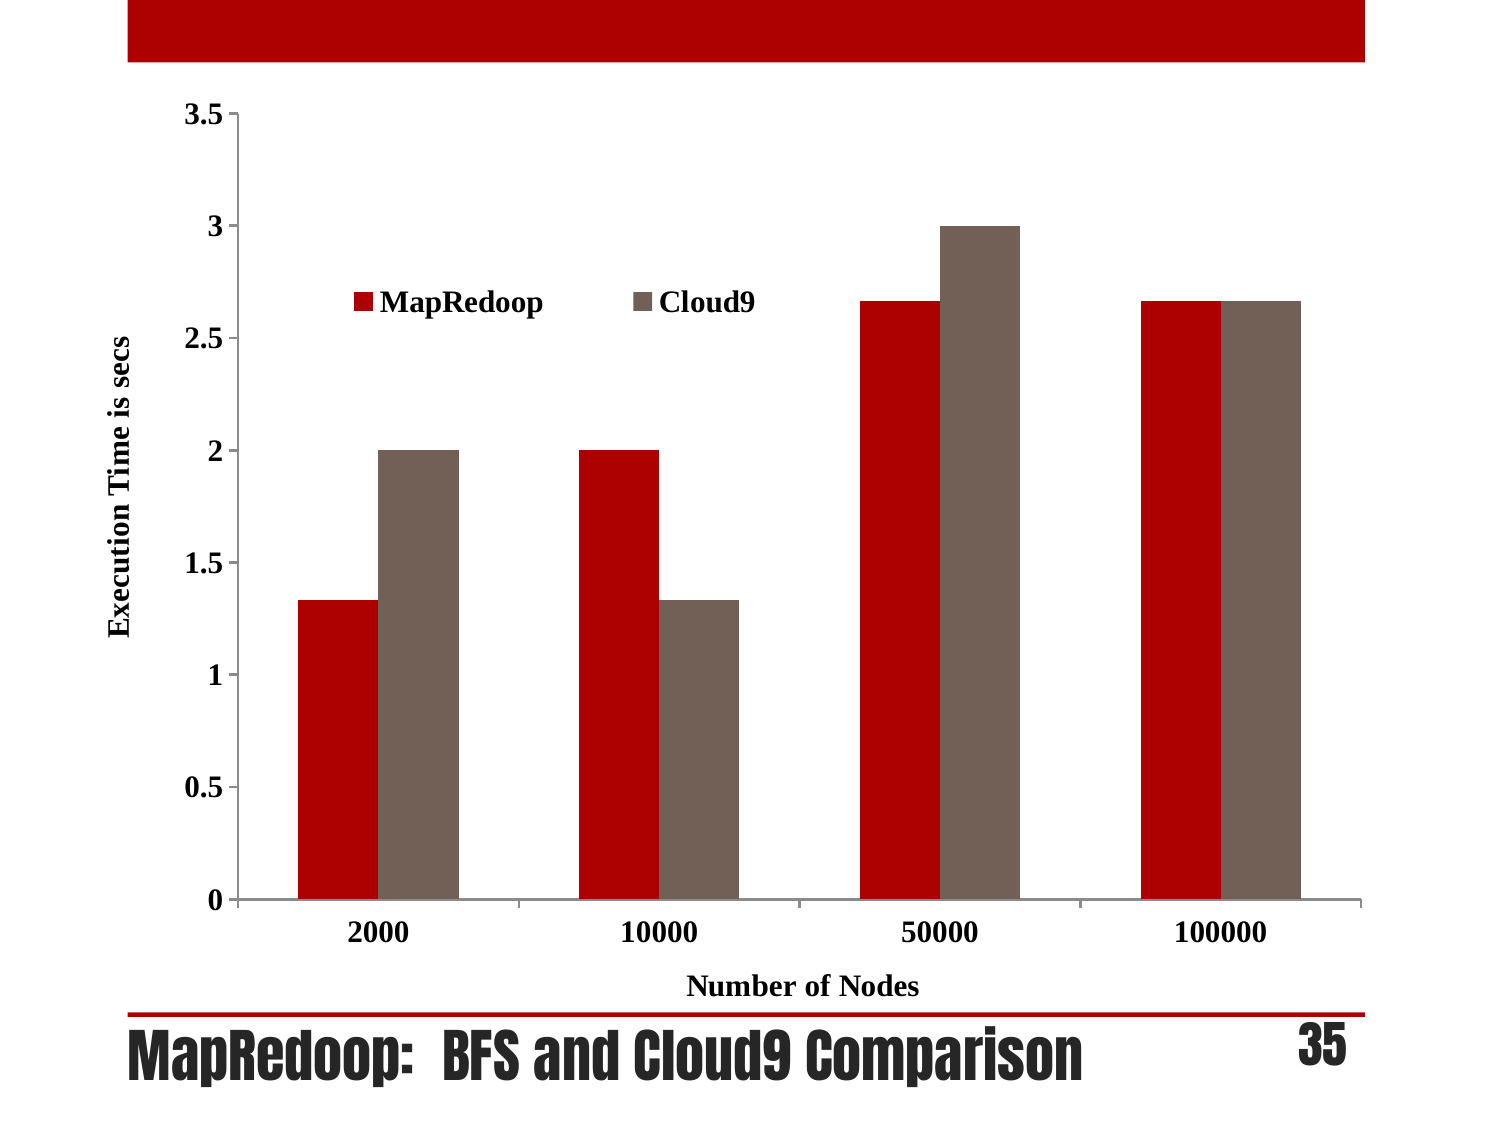

### Chart

| Category | MapRedoop | Cloud9 |
|---|---|---|
| 2000 | 1.3333 | 2.0 |
| 10000 | 2.0 | 1.3333 |
| 50000 | 2.6667 | 3.0 |
| 100000 | 2.6667 | 2.6667 |
# MapRedoop:  BFS and Cloud9 Comparison
35